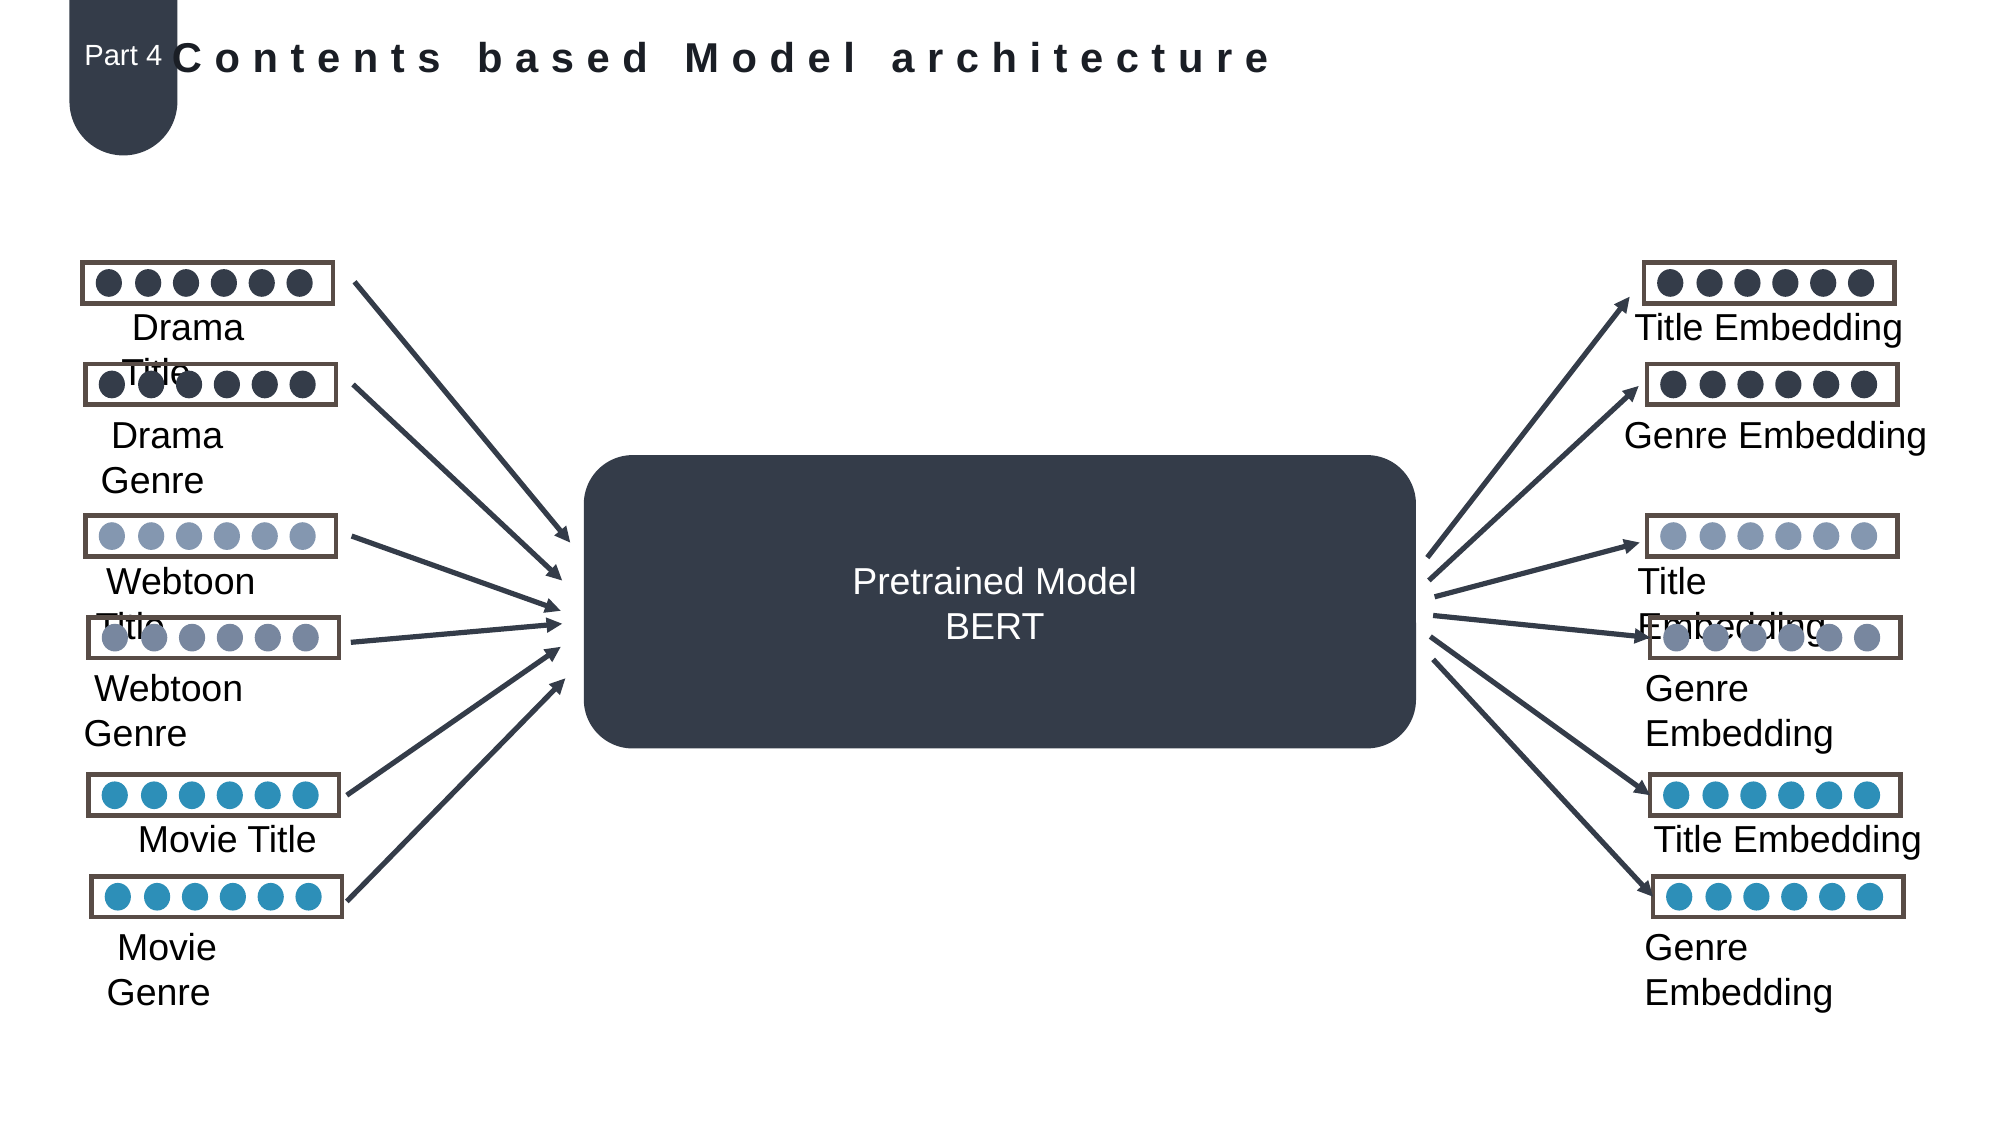

Contents based Model architecture
Part 4

 Title Embedding

 Drama Title

 Drama Genre

Genre Embedding
Pretrained Model
BERT

 Webtoon Title

Title Embedding

 Webtoon Genre

Genre Embedding

 Movie Title

Title Embedding

 Movie Genre

Genre Embedding